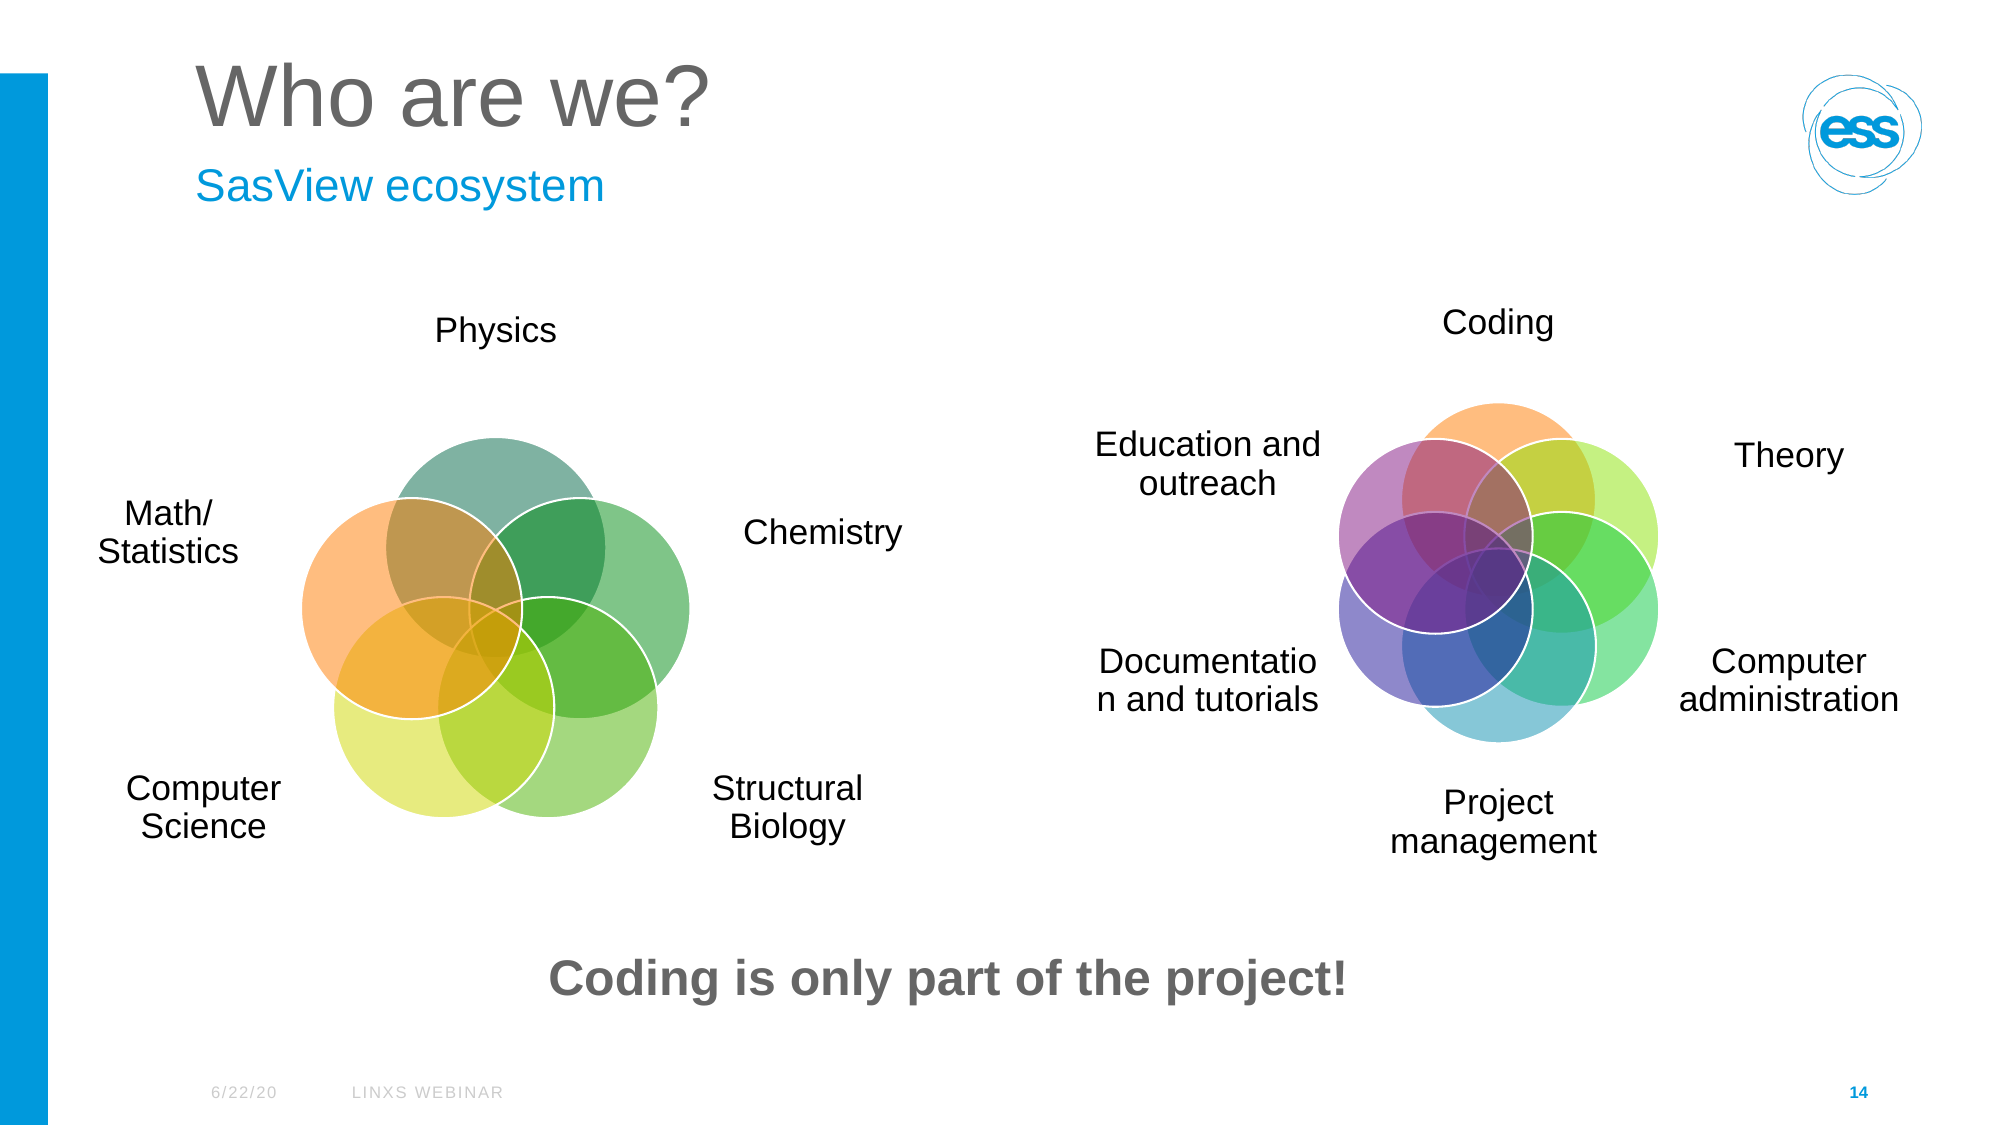

# Who are we?
SasView ecosystem
Physics
Chemistry
Structural Biology
Computer Science
Math/Statistics
Coding
Theory
Computer administration
Project management
Documentation and tutorials
Education and outreach
Coding is only part of the project!
6/22/20
LINXS WEBINAR
14